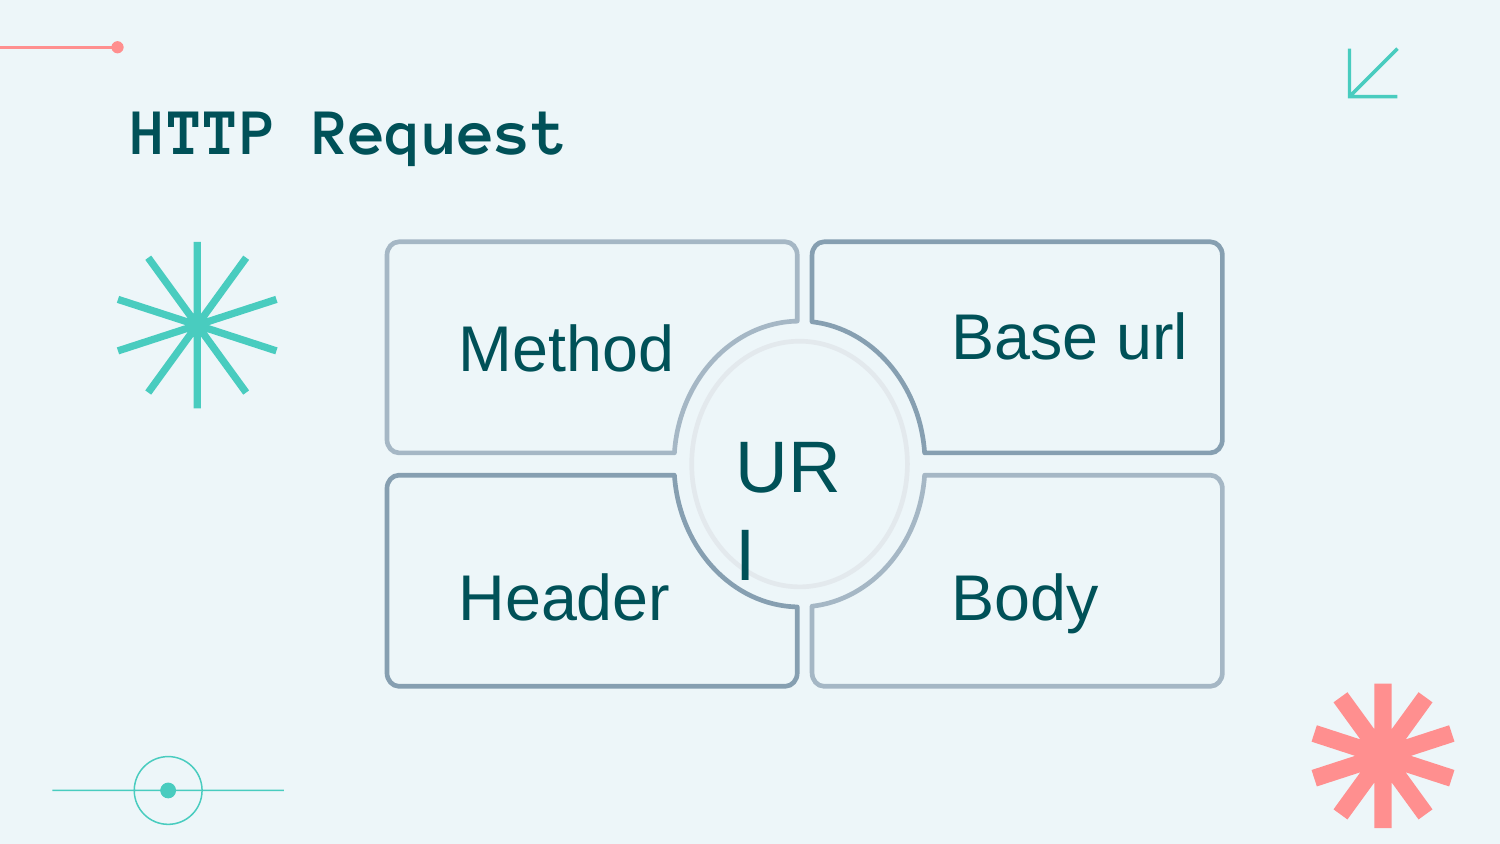

# HTTP Request

Base url
Method
URI
Header
Body